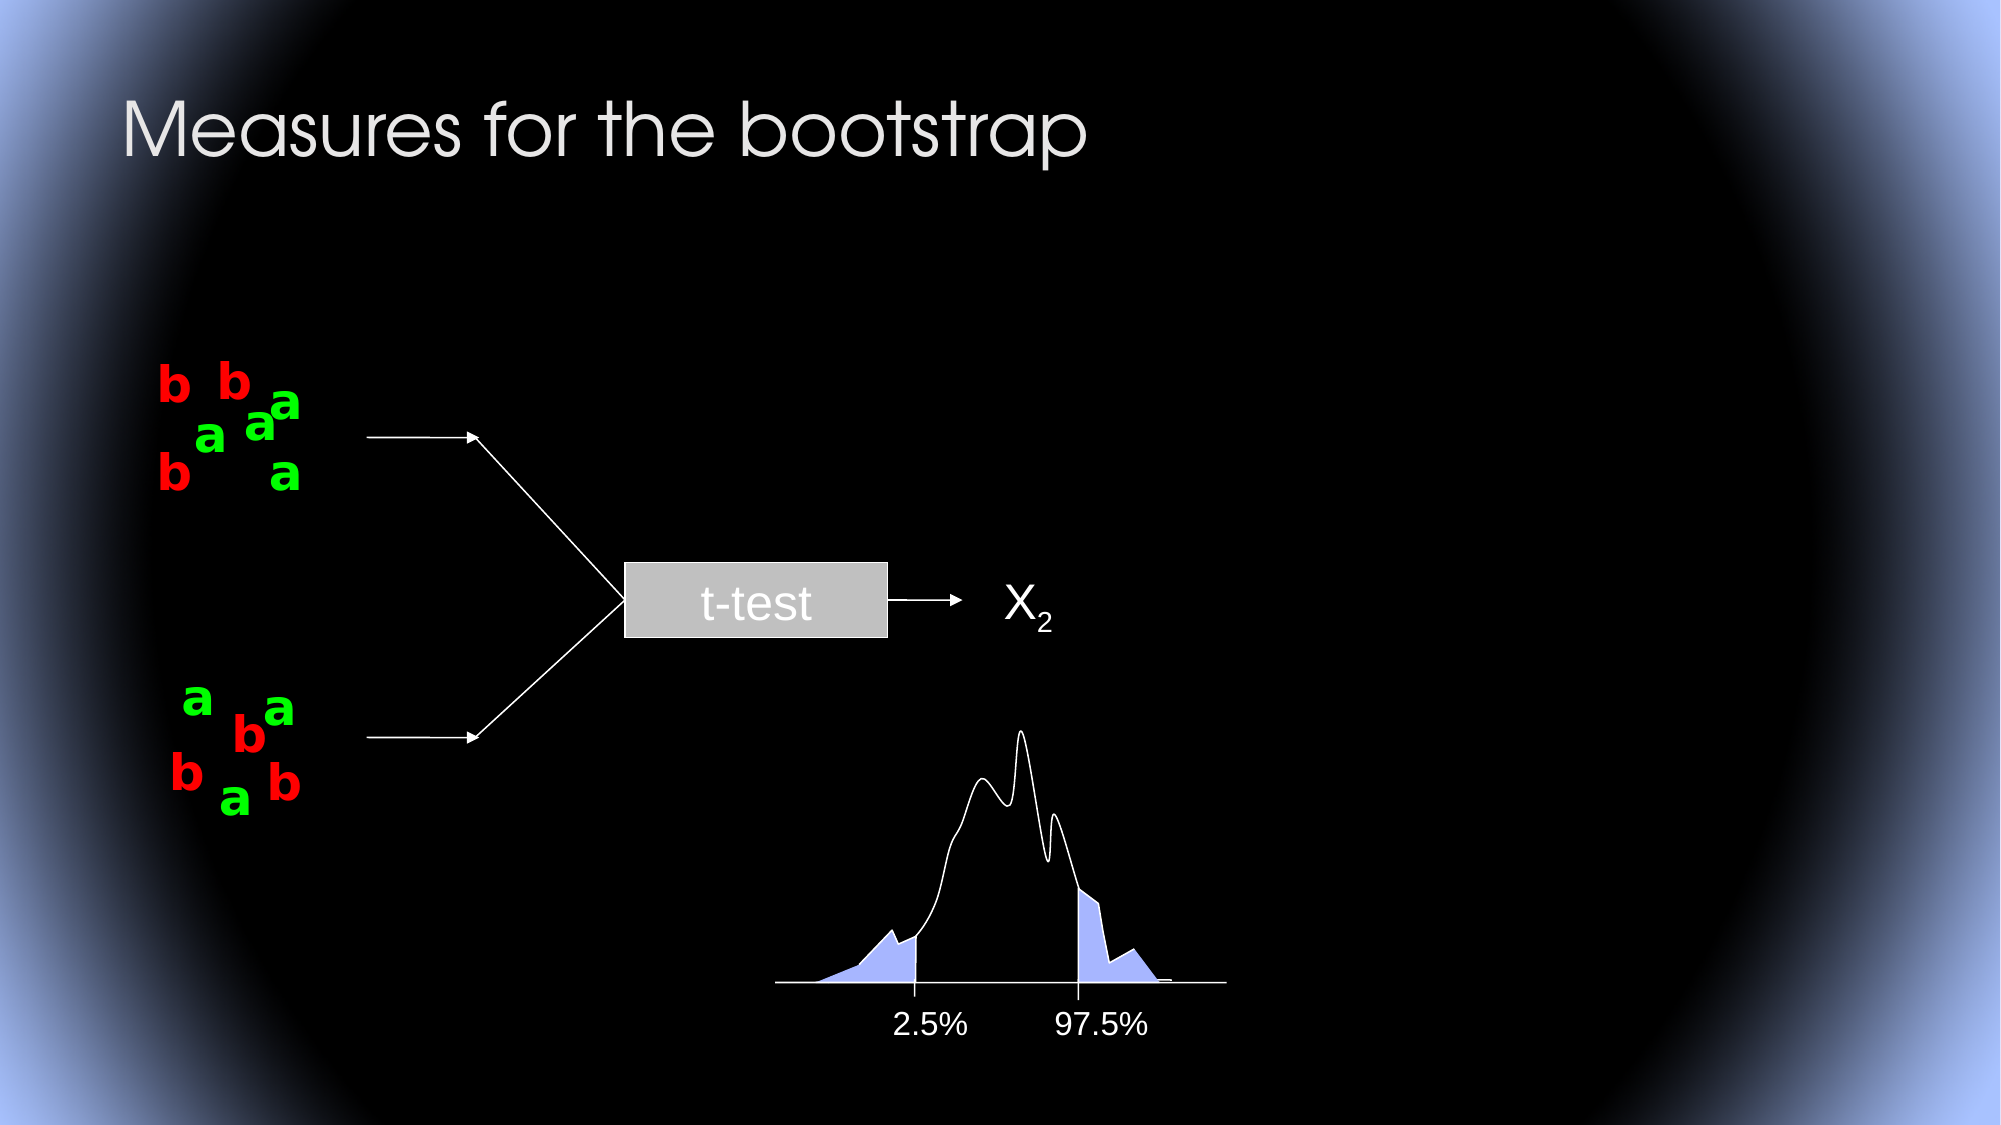

# Measures for the bootstrap
b
b
a
a
a
b
a

t-test
X2

a
a
b

b

b
a

2.5%
97.5%